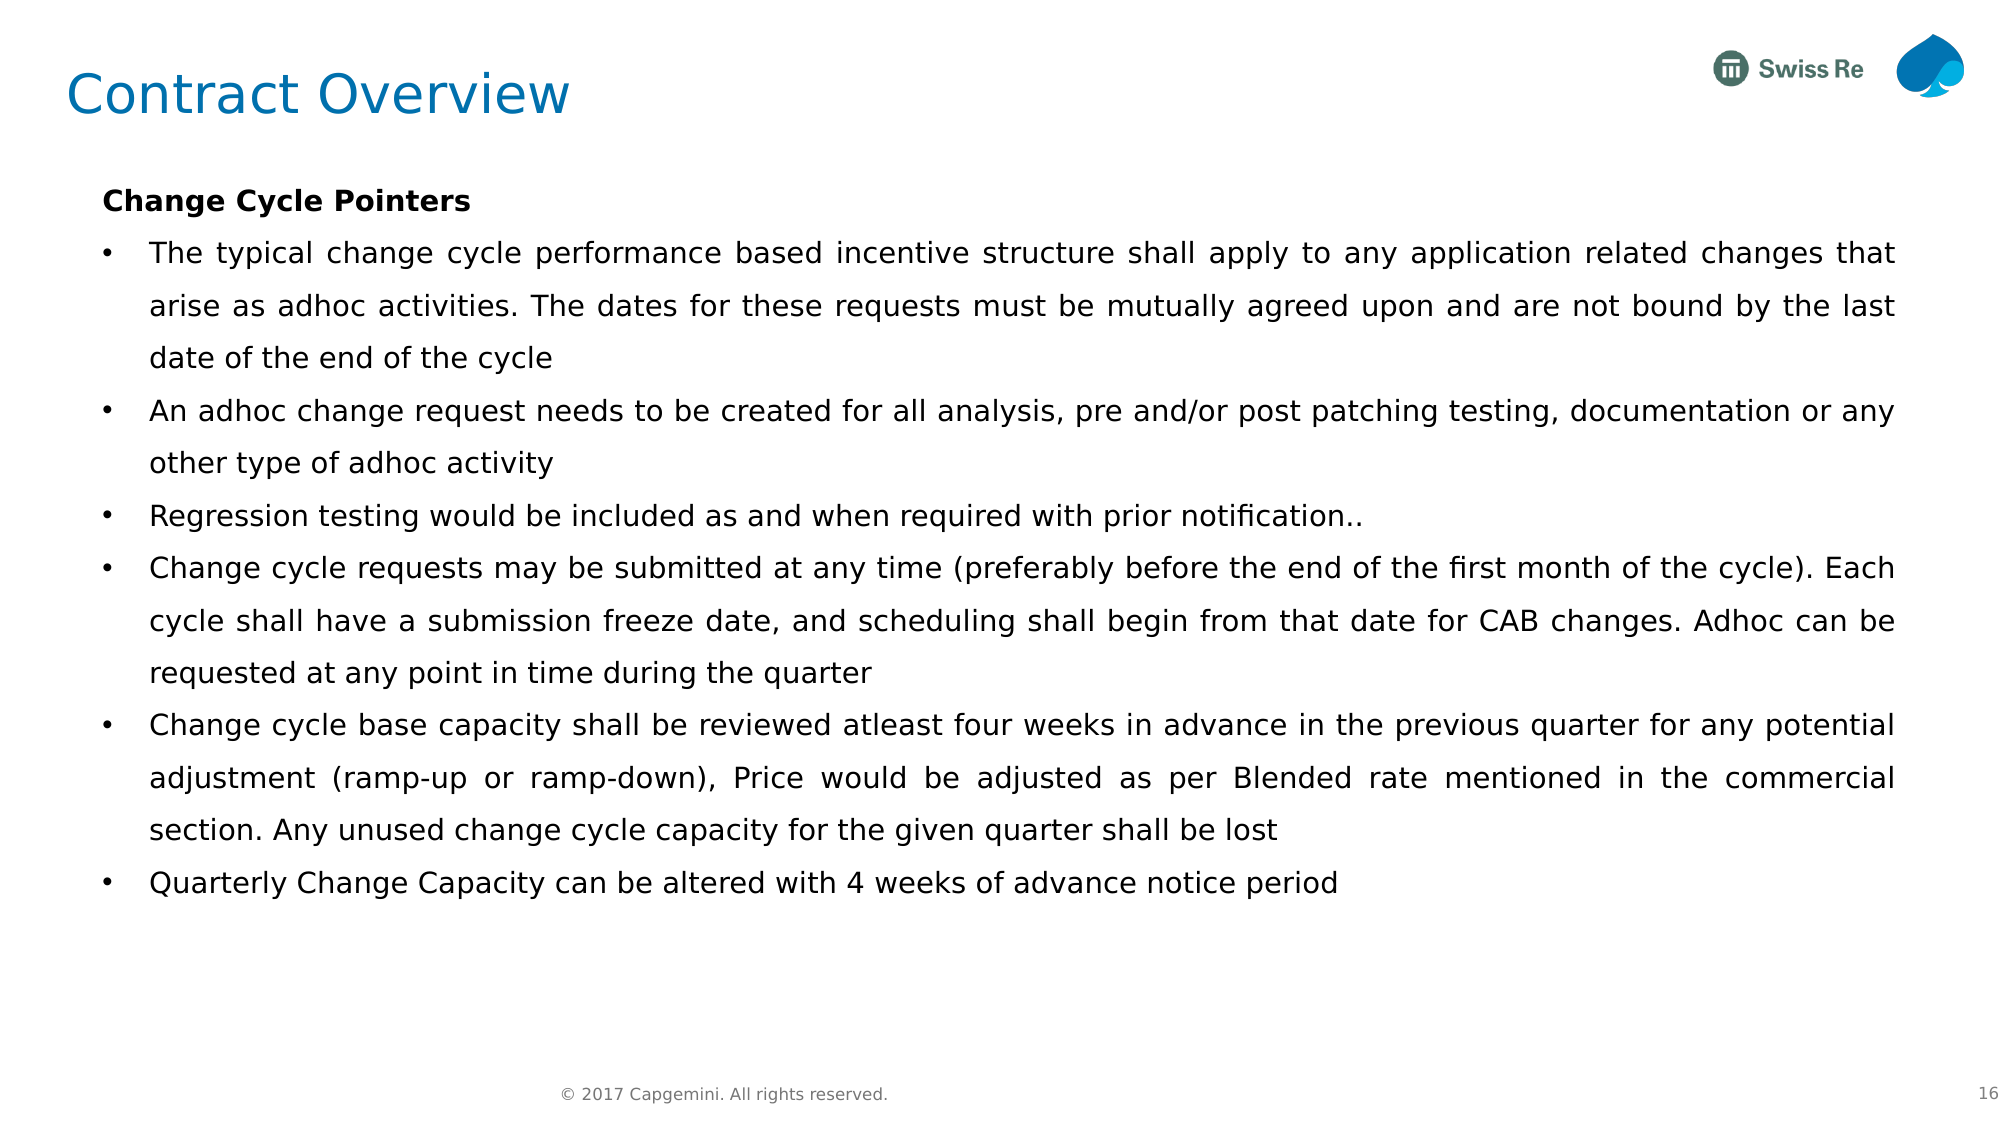

# Contract Overview
Change Cycle Pointers
The typical change cycle performance based incentive structure shall apply to any application related changes that arise as adhoc activities. The dates for these requests must be mutually agreed upon and are not bound by the last date of the end of the cycle
An adhoc change request needs to be created for all analysis, pre and/or post patching testing, documentation or any other type of adhoc activity
Regression testing would be included as and when required with prior notification..
Change cycle requests may be submitted at any time (preferably before the end of the first month of the cycle). Each cycle shall have a submission freeze date, and scheduling shall begin from that date for CAB changes. Adhoc can be requested at any point in time during the quarter
Change cycle base capacity shall be reviewed atleast four weeks in advance in the previous quarter for any potential adjustment (ramp-up or ramp-down), Price would be adjusted as per Blended rate mentioned in the commercial section. Any unused change cycle capacity for the given quarter shall be lost
Quarterly Change Capacity can be altered with 4 weeks of advance notice period